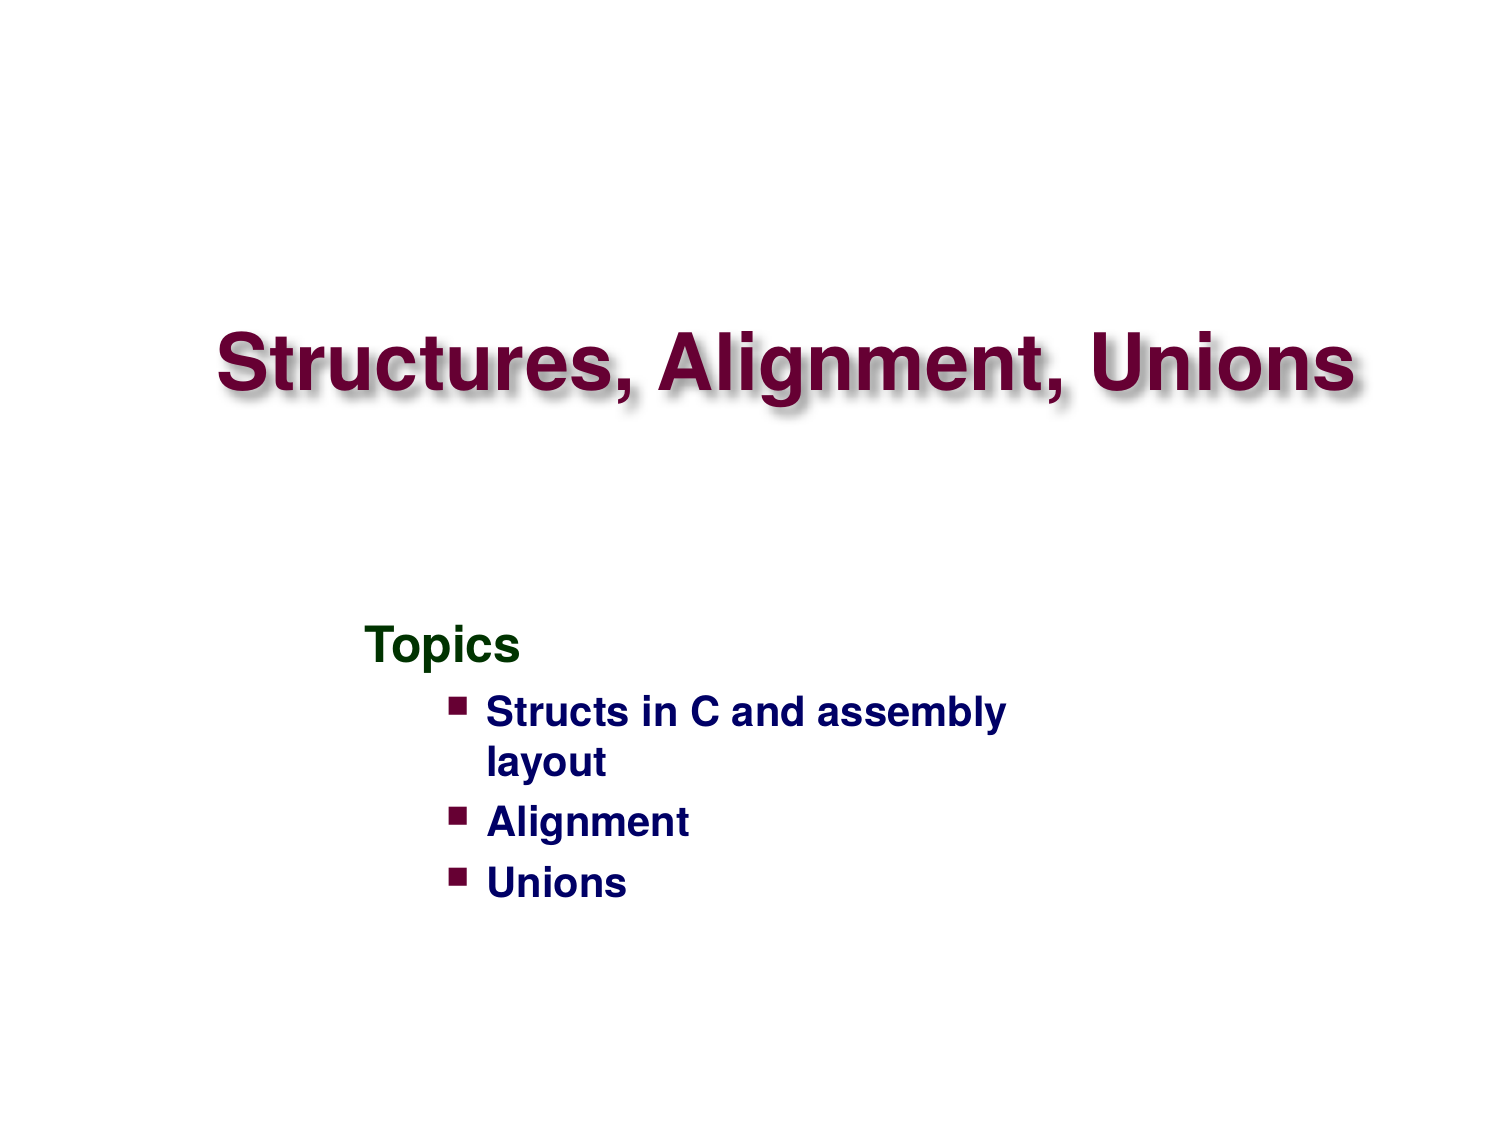

# Structures, Alignment, Unions
Topics
Structs in C and assembly layout
Alignment
Unions